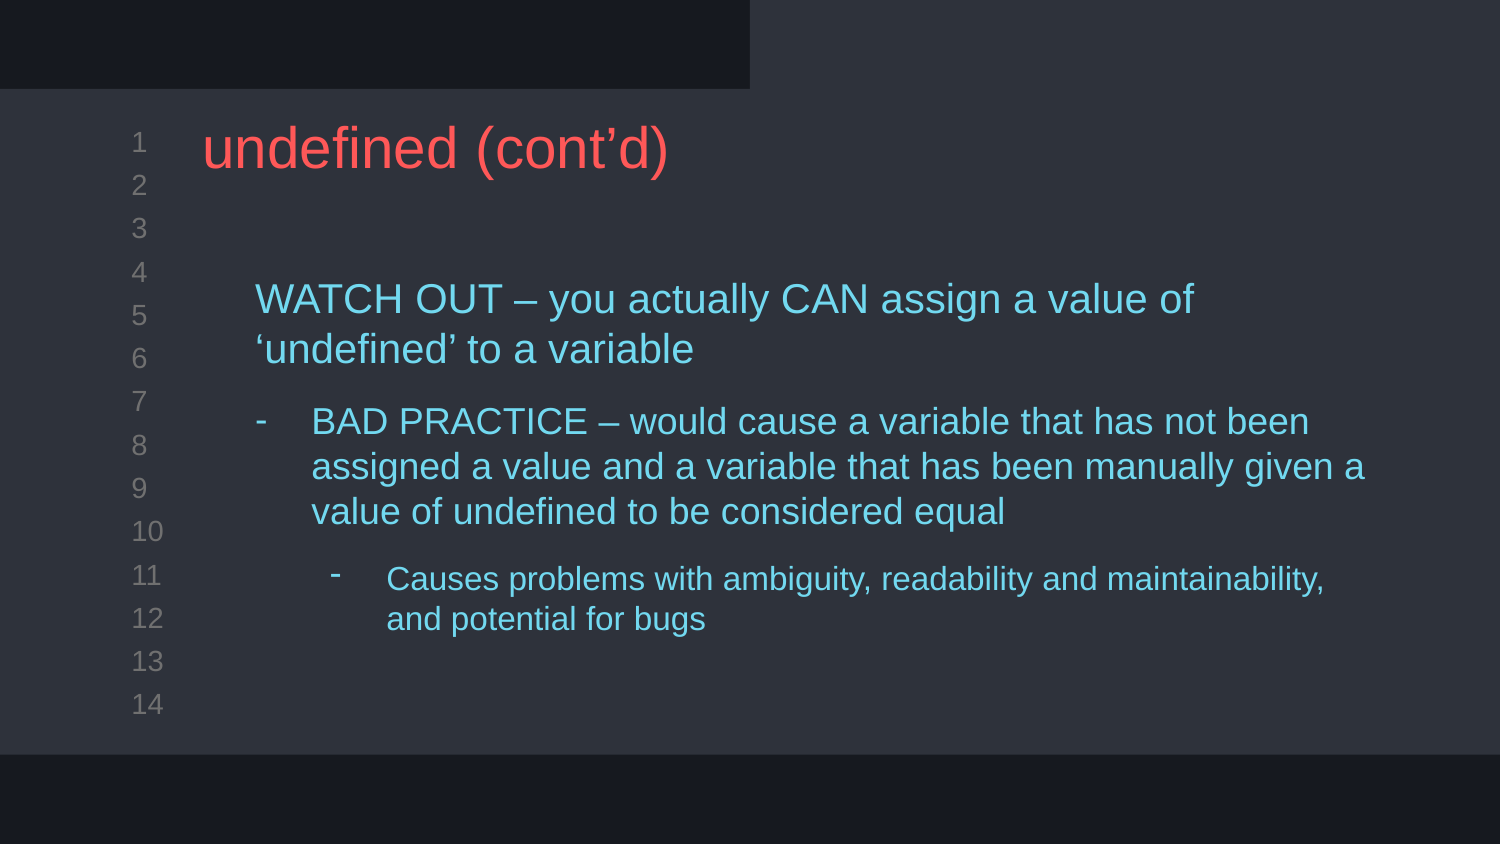

# undefined (cont’d)
WATCH OUT – you actually CAN assign a value of ‘undefined’ to a variable
BAD PRACTICE – would cause a variable that has not been assigned a value and a variable that has been manually given a value of undefined to be considered equal
Causes problems with ambiguity, readability and maintainability, and potential for bugs